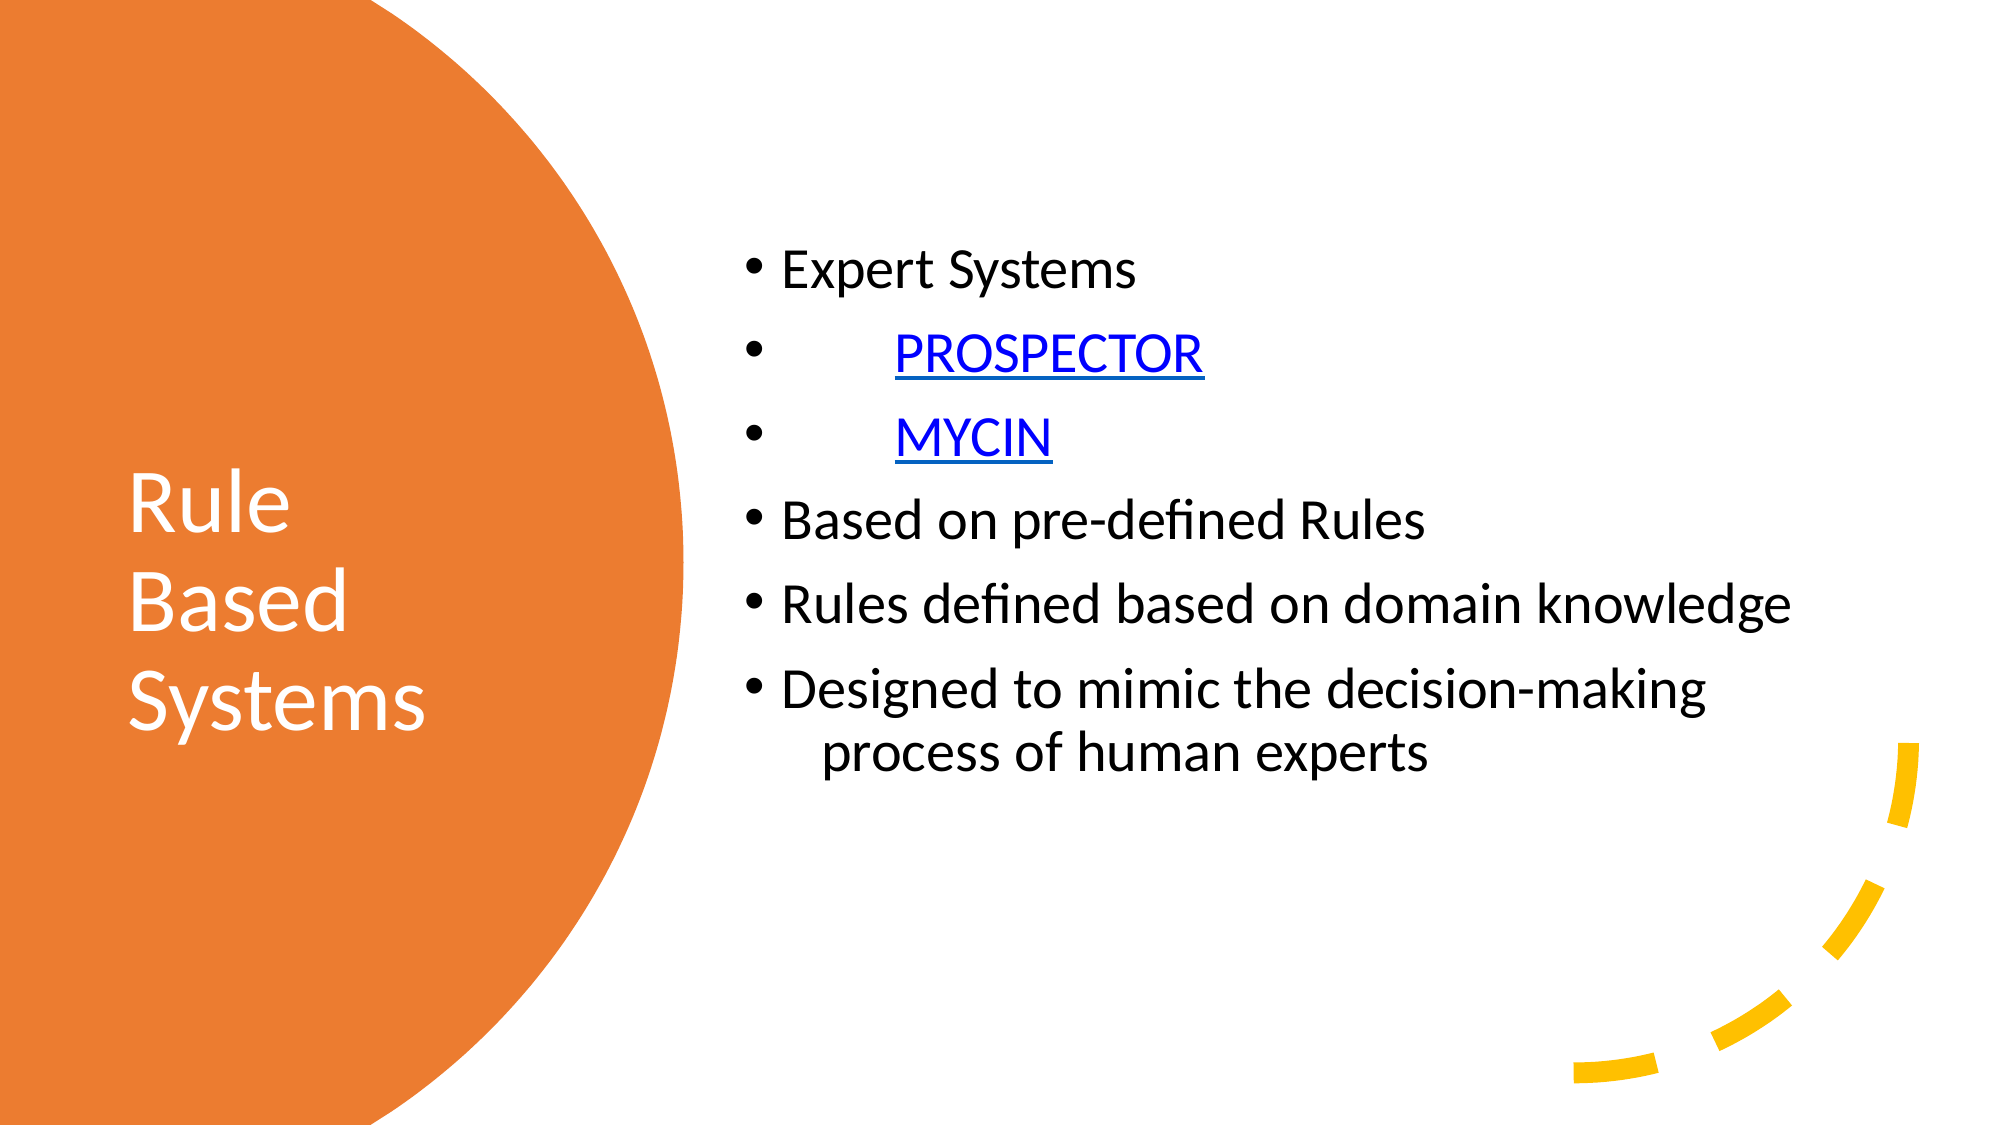

Expert Systems
PROSPECTOR
MYCIN
Rule Based Systems
Based on pre-defined Rules
Rules defined based on domain knowledge
Designed to mimic the decision-making 	process of human experts